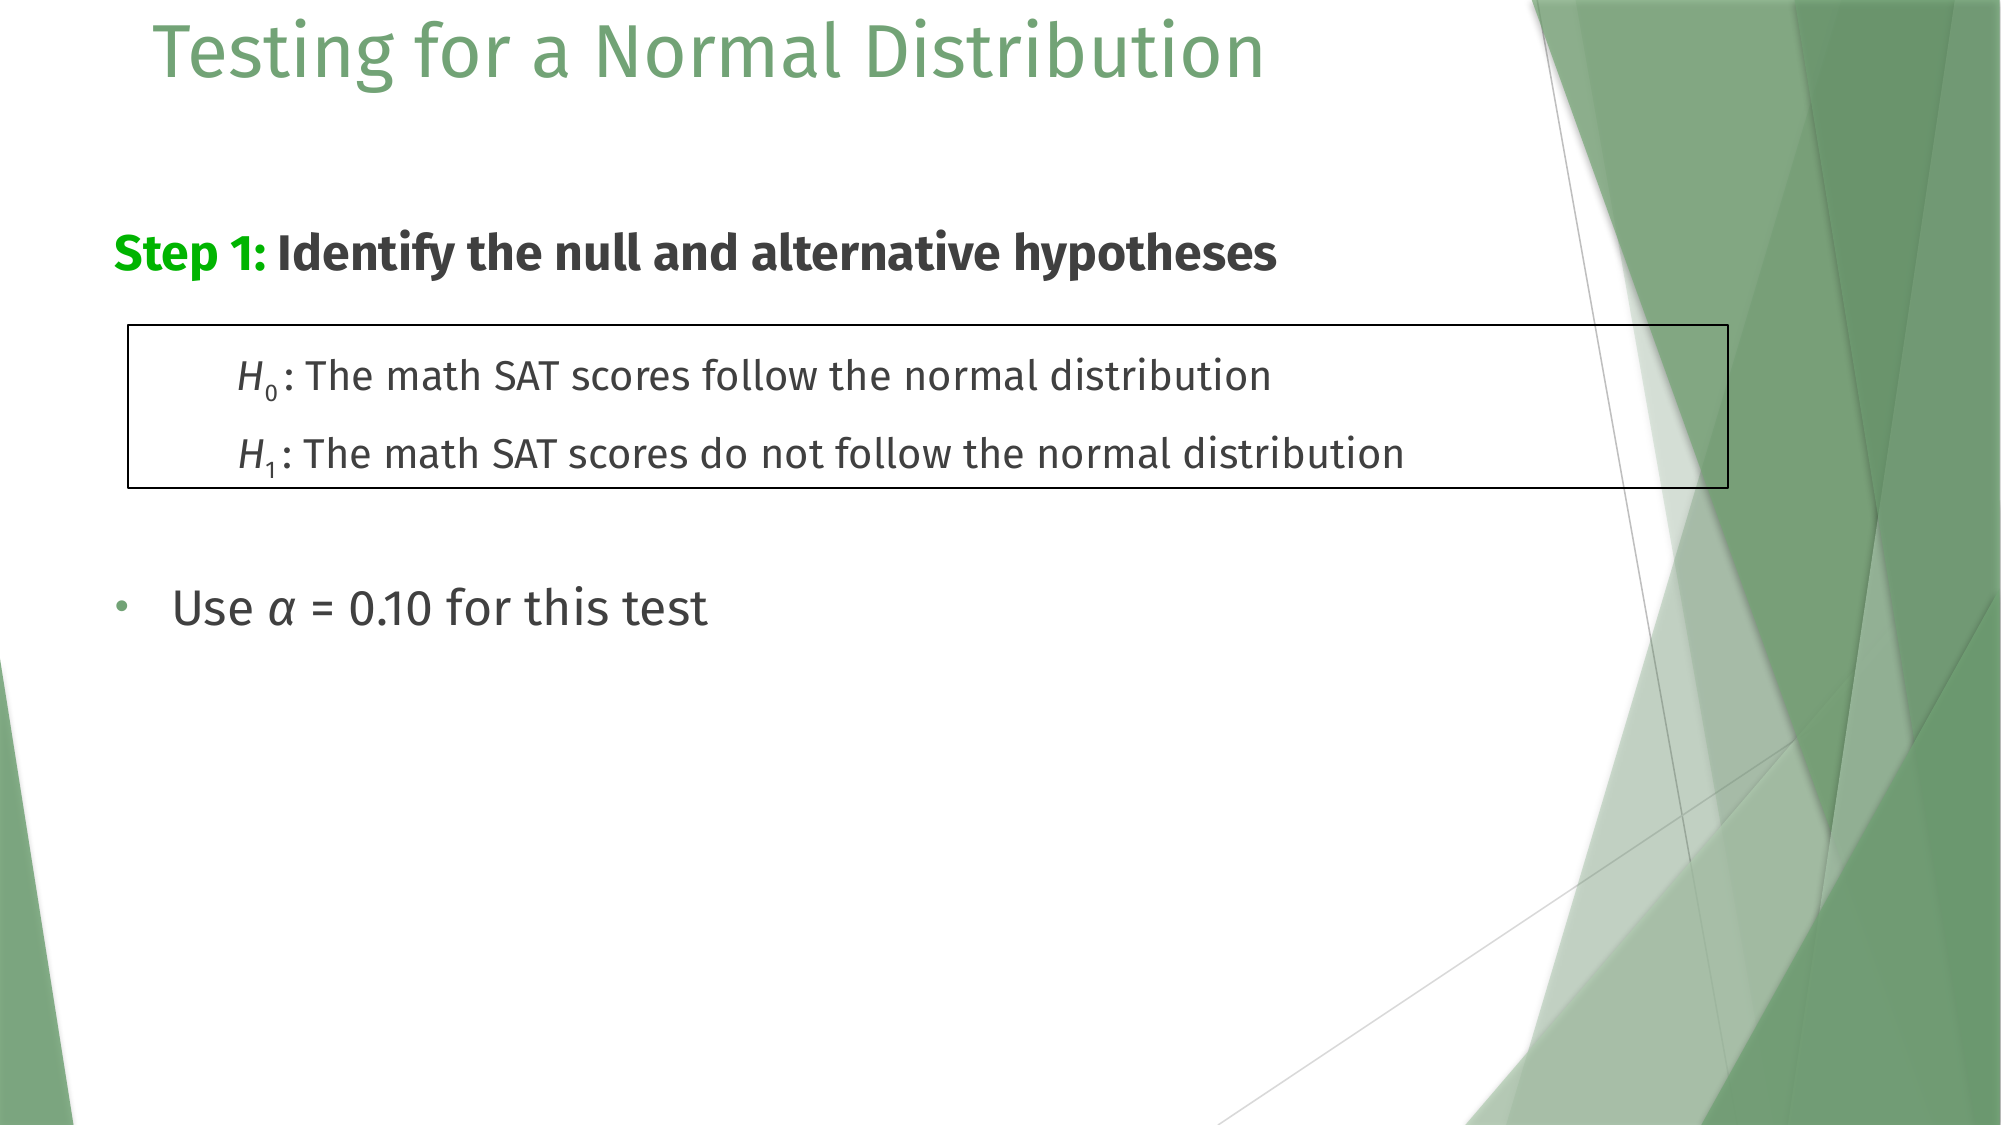

# Testing for a Normal Distribution
Step 1: Identify the null and alternative hypotheses

	     H0 : The math SAT scores follow the normal distribution
	      H1 : The math SAT scores do not follow the normal distribution

Use α = 0.10 for this test